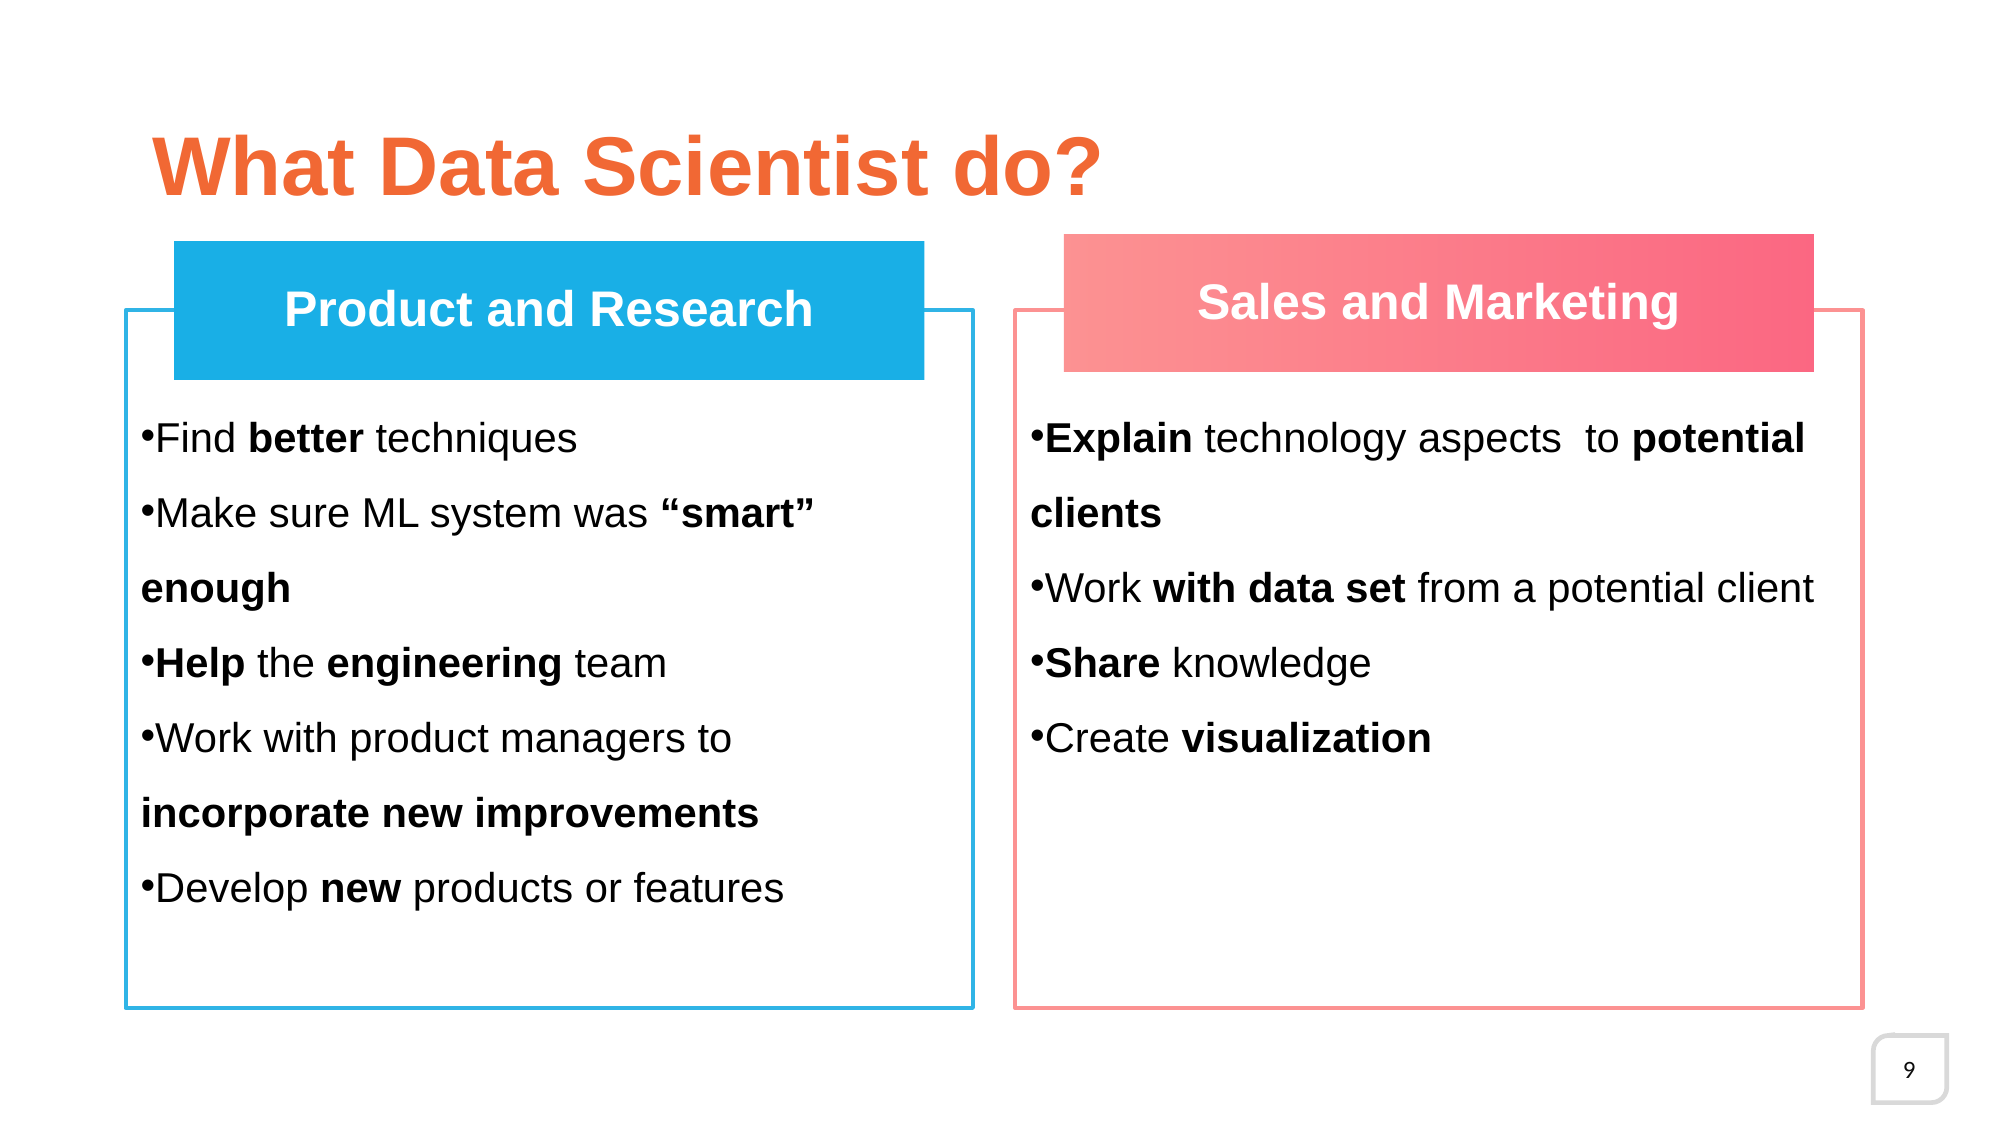

# What Data Scientist do?
Sales and Marketing
Product and Research
Find better techniques
Make sure ML system was “smart” enough
Help the engineering team
Work with product managers to incorporate new improvements
Develop new products or features
Explain technology aspects  to potential clients
Work with data set from a potential client
Share knowledge
Create visualization

9